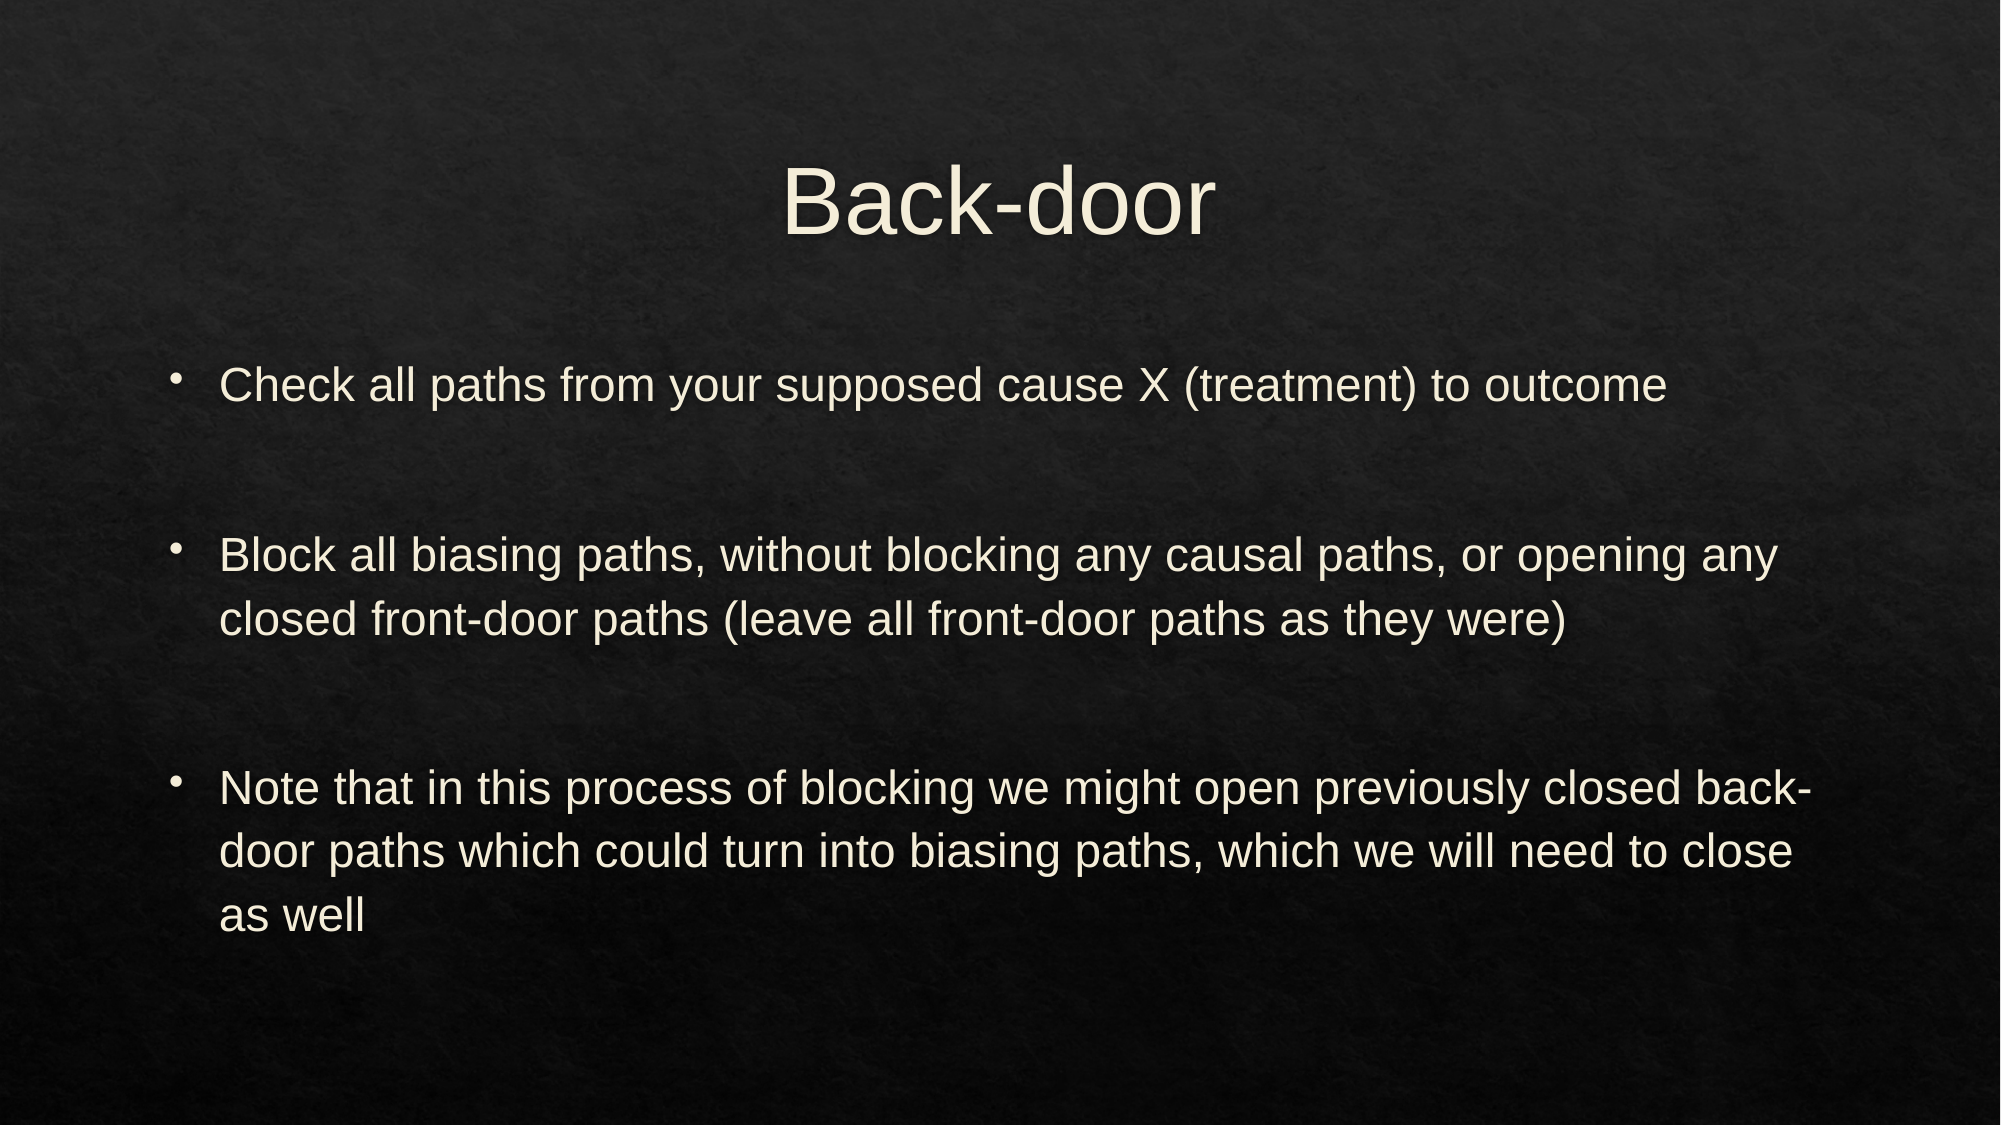

# Back-door
Check all paths from your supposed cause X (treatment) to outcome

Block all biasing paths, without blocking any causal paths, or opening any closed front-door paths (leave all front-door paths as they were)

Note that in this process of blocking we might open previously closed back-door paths which could turn into biasing paths, which we will need to close as well